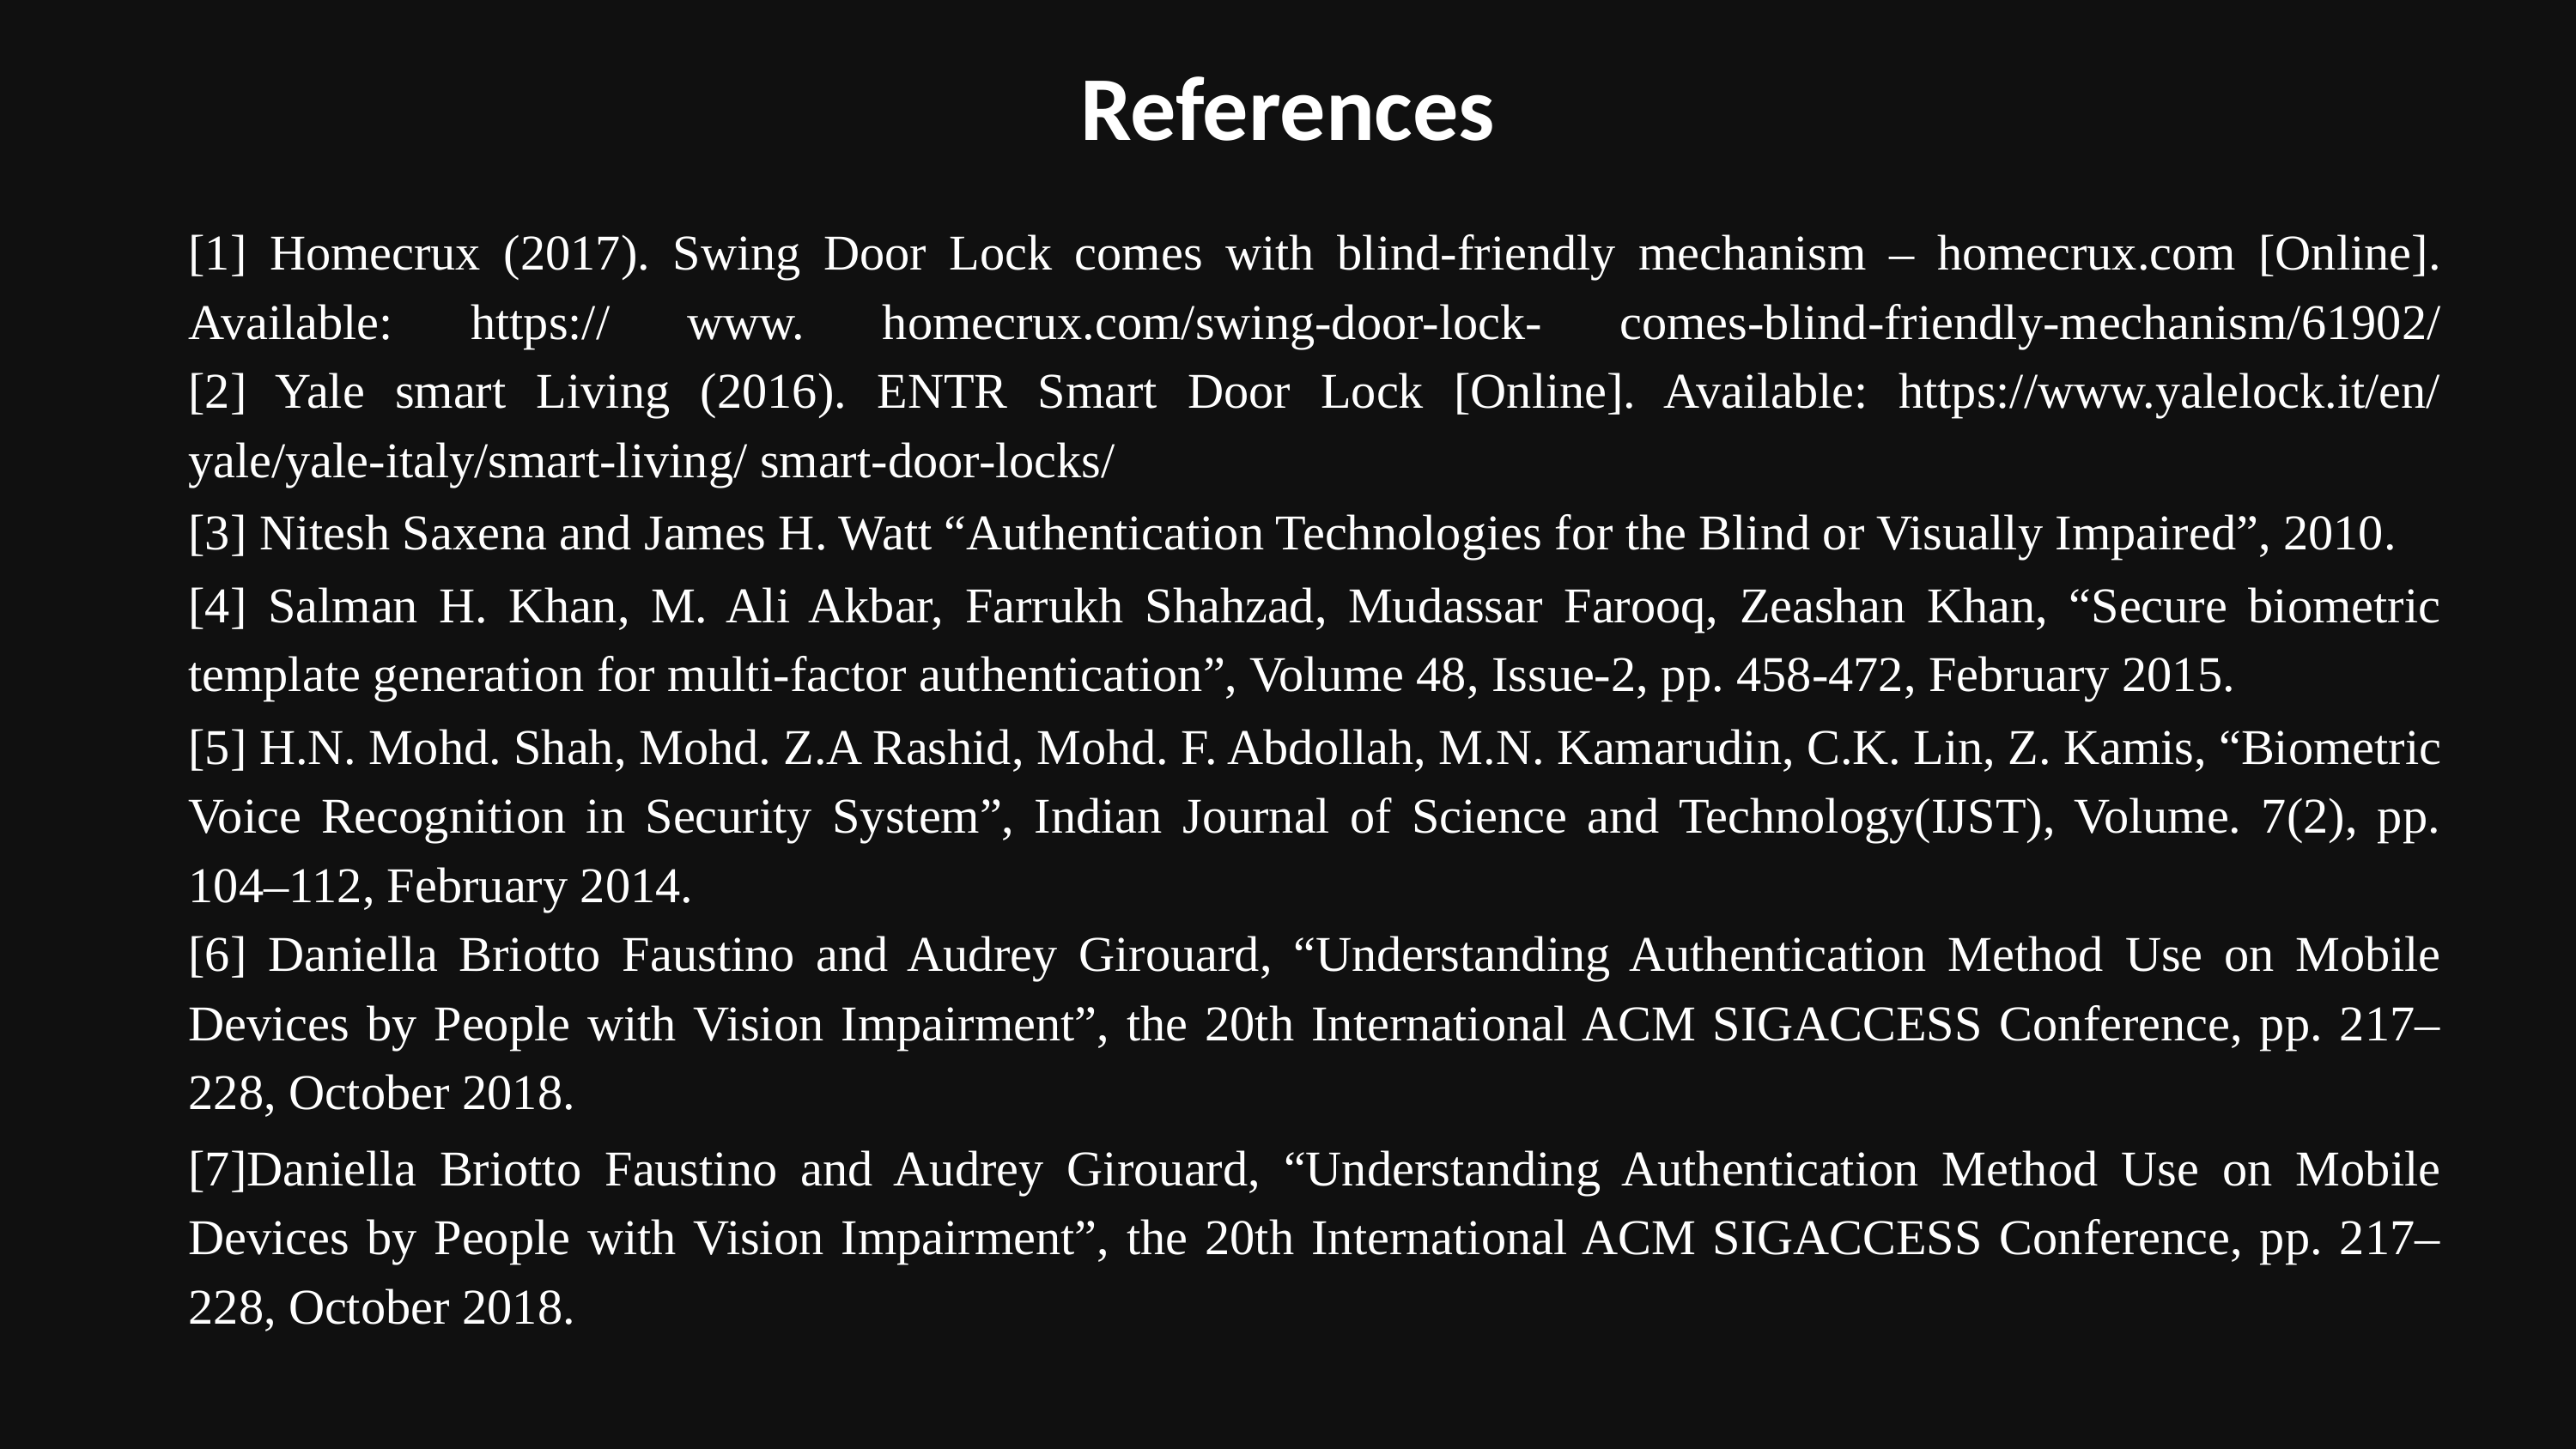

References
[1] Homecrux (2017). Swing Door Lock comes with blind-friendly mechanism – homecrux.com [Online]. Available: https:// www. homecrux.com/swing-door-lock- comes-blind-friendly-mechanism/61902/
[2] Yale smart Living (2016). ENTR Smart Door Lock [Online]. Available: https://www.yalelock.it/en/ yale/yale-italy/smart-living/ smart-door-locks/
[3] Nitesh Saxena and James H. Watt “Authentication Technologies for the Blind or Visually Impaired”, 2010.
[4] Salman H. Khan, M. Ali Akbar, Farrukh Shahzad, Mudassar Farooq, Zeashan Khan, “Secure biometric template generation for multi-factor authentication”, Volume 48, Issue-2, pp. 458-472, February 2015.
[5] H.N. Mohd. Shah, Mohd. Z.A Rashid, Mohd. F. Abdollah, M.N. Kamarudin, C.K. Lin, Z. Kamis, “Biometric Voice Recognition in Security System”, Indian Journal of Science and Technology(IJST), Volume. 7(2), pp. 104–112, February 2014.
[6] Daniella Briotto Faustino and Audrey Girouard, “Understanding Authentication Method Use on Mobile Devices by People with Vision Impairment”, the 20th International ACM SIGACCESS Conference, pp. 217–228, October 2018.
[7]Daniella Briotto Faustino and Audrey Girouard, “Understanding Authentication Method Use on Mobile Devices by People with Vision Impairment”, the 20th International ACM SIGACCESS Conference, pp. 217–228, October 2018.